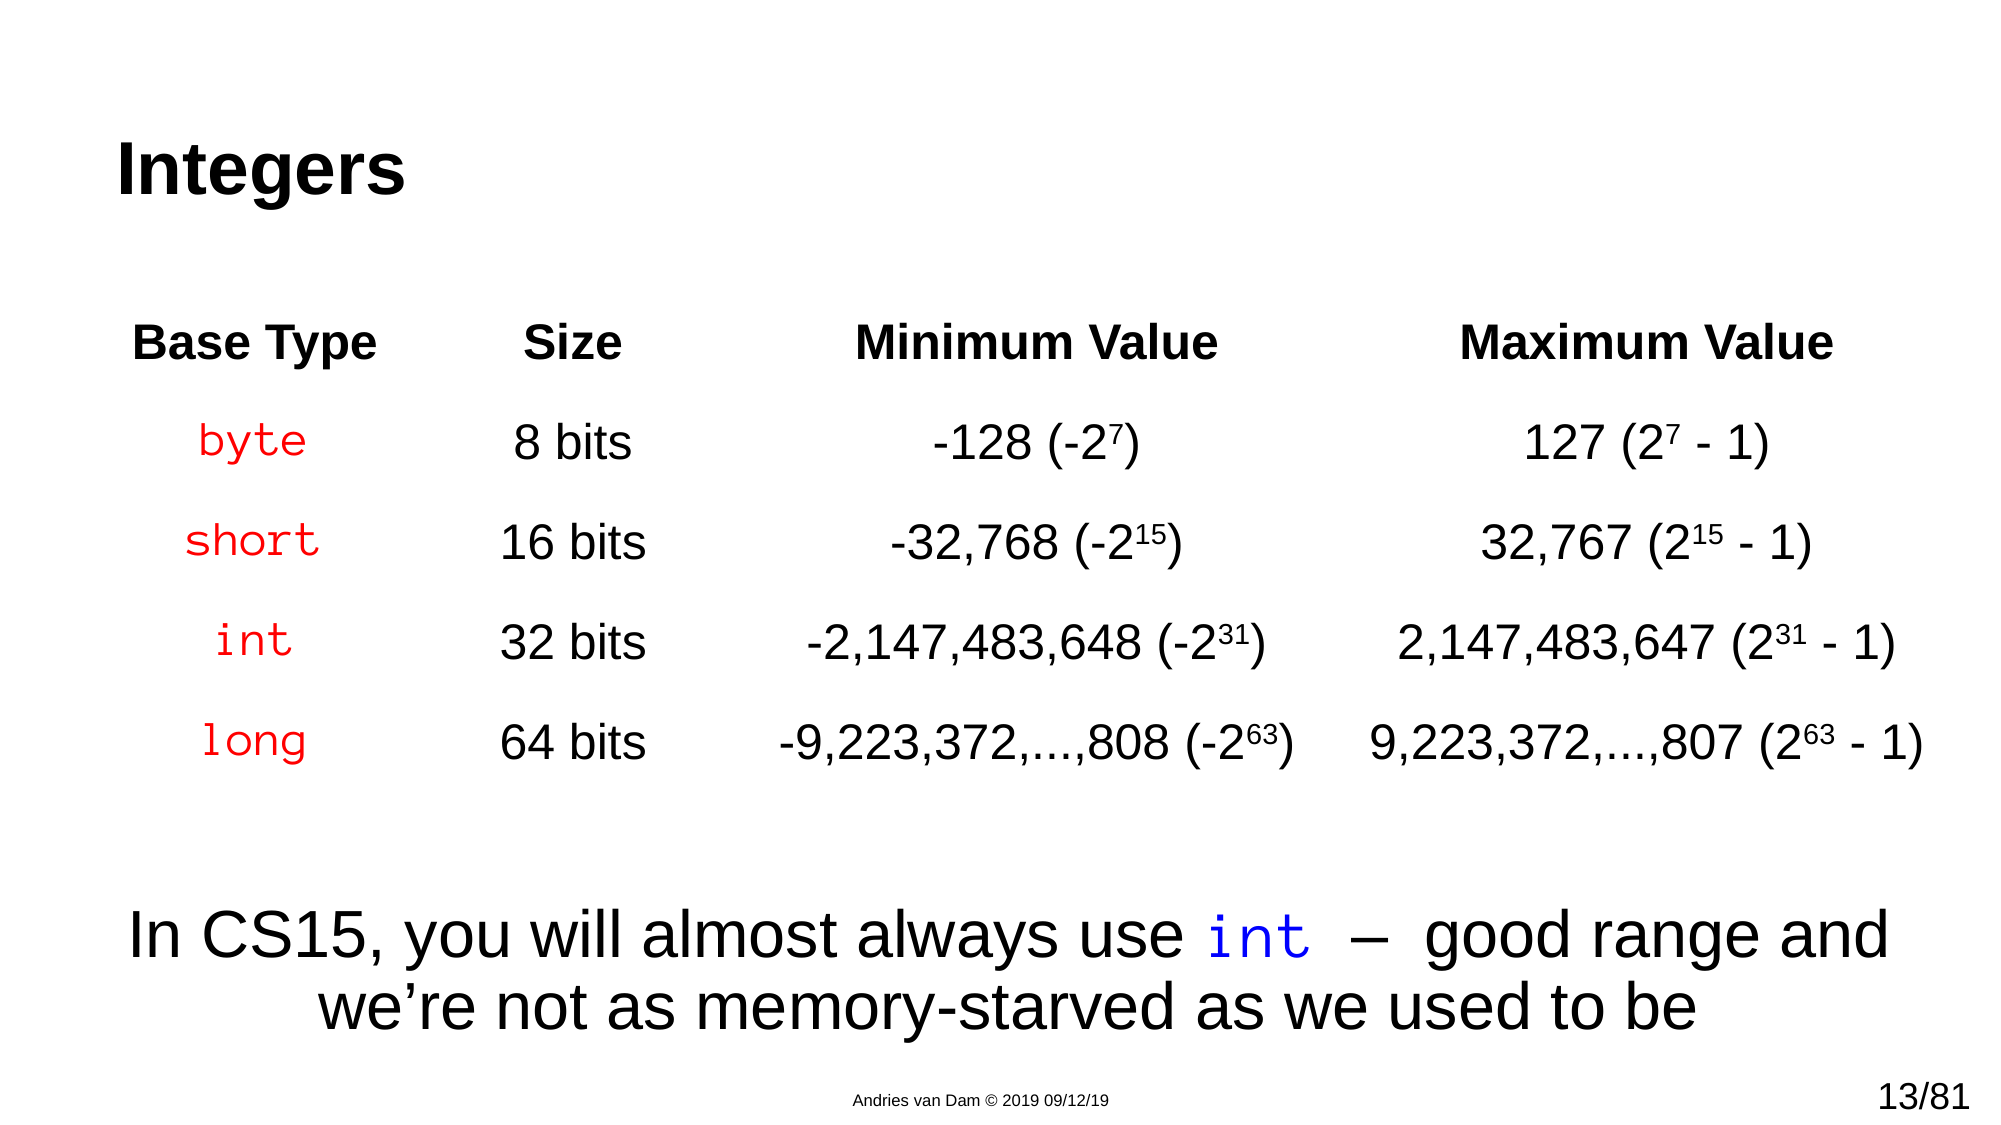

# Integers
| Base Type | Size | Minimum Value | Maximum Value |
| --- | --- | --- | --- |
| byte | 8 bits | -128 (-27) | 127 (27 - 1) |
| short | 16 bits | -32,768 (-215) | 32,767 (215 - 1) |
| int | 32 bits | -2,147,483,648 (-231) | 2,147,483,647 (231 - 1) |
| long | 64 bits | -9,223,372,...,808 (-263) | 9,223,372,...,807 (263 - 1) |
In CS15, you will almost always use int – good range and we’re not as memory-starved as we used to be